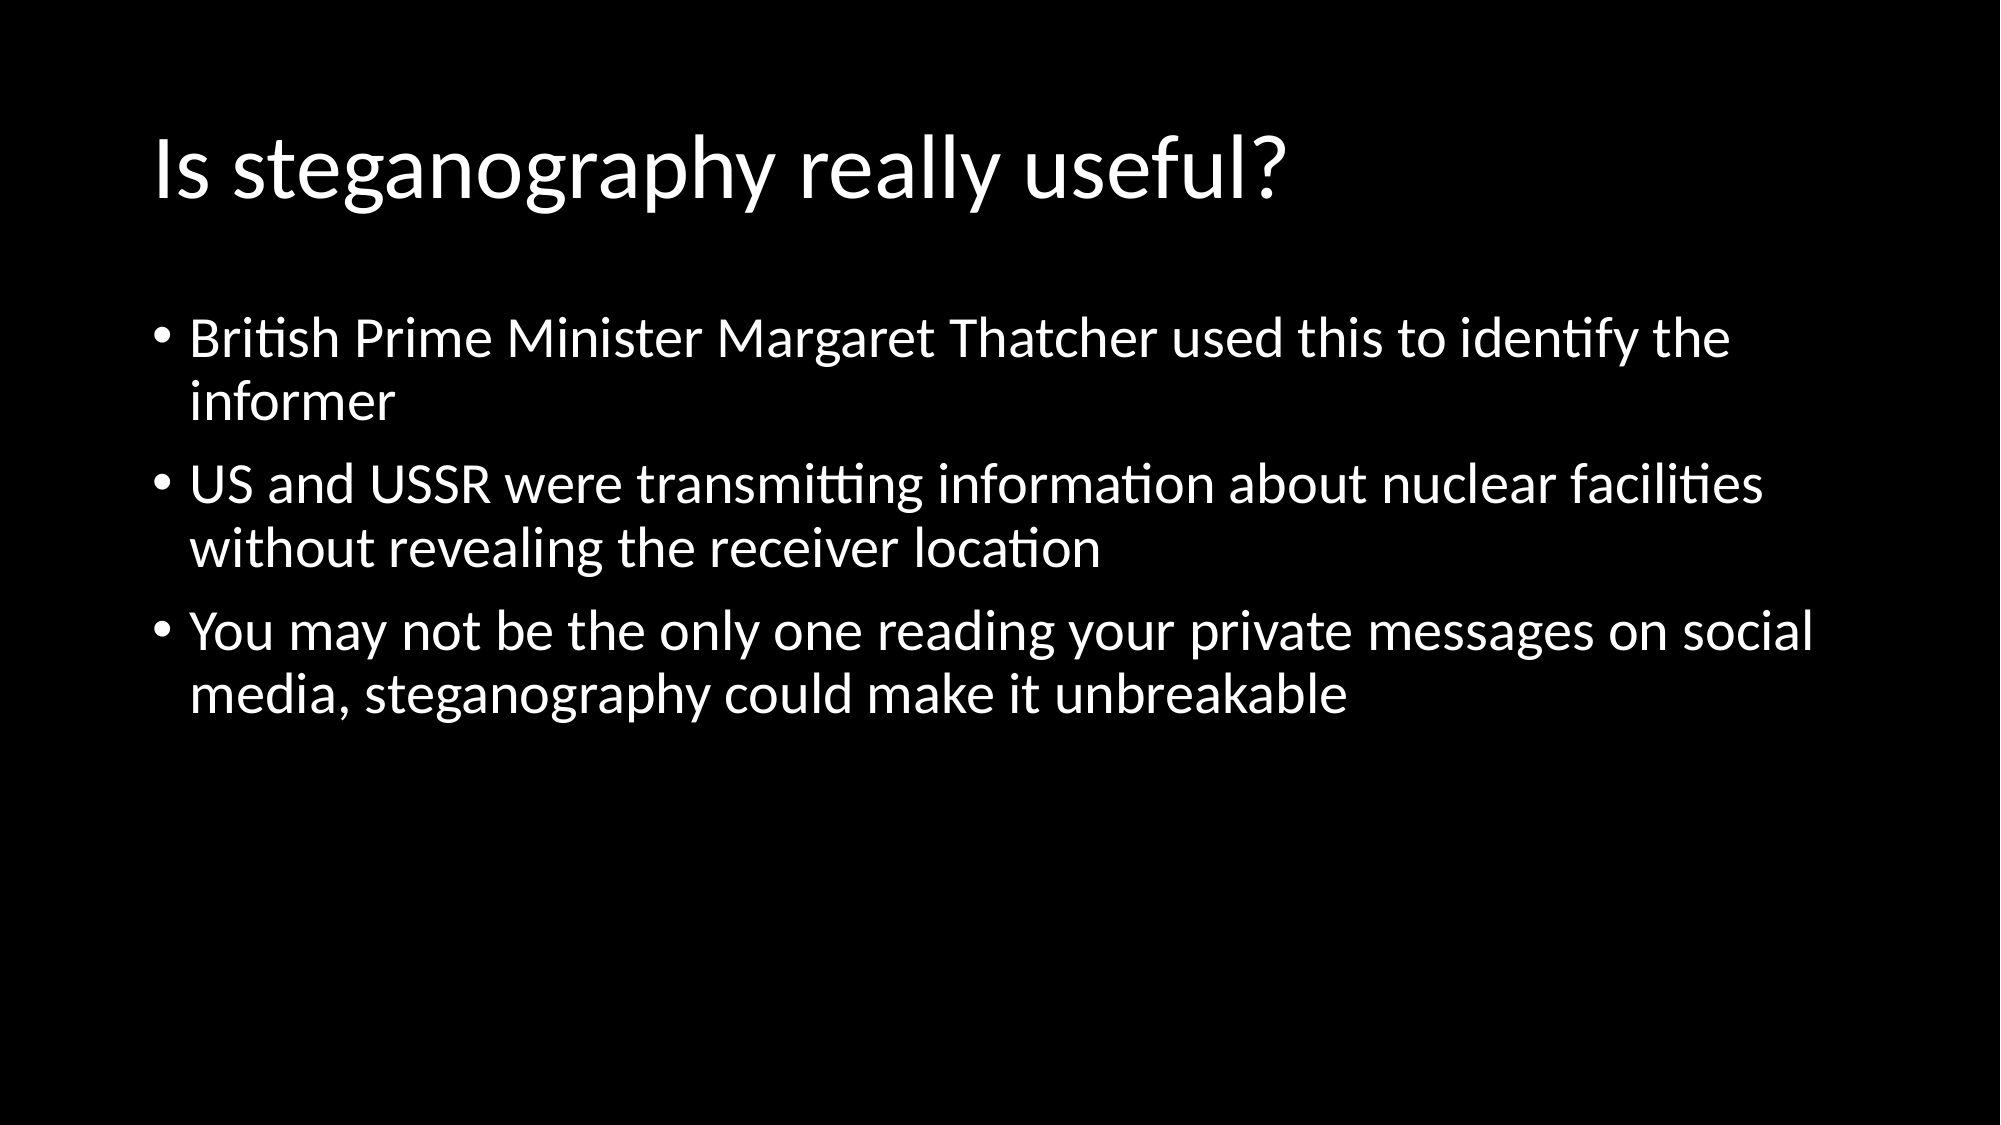

# Is steganography really useful?
British Prime Minister Margaret Thatcher used this to identify the informer
US and USSR were transmitting information about nuclear facilities without revealing the receiver location
You may not be the only one reading your private messages on social media, steganography could make it unbreakable